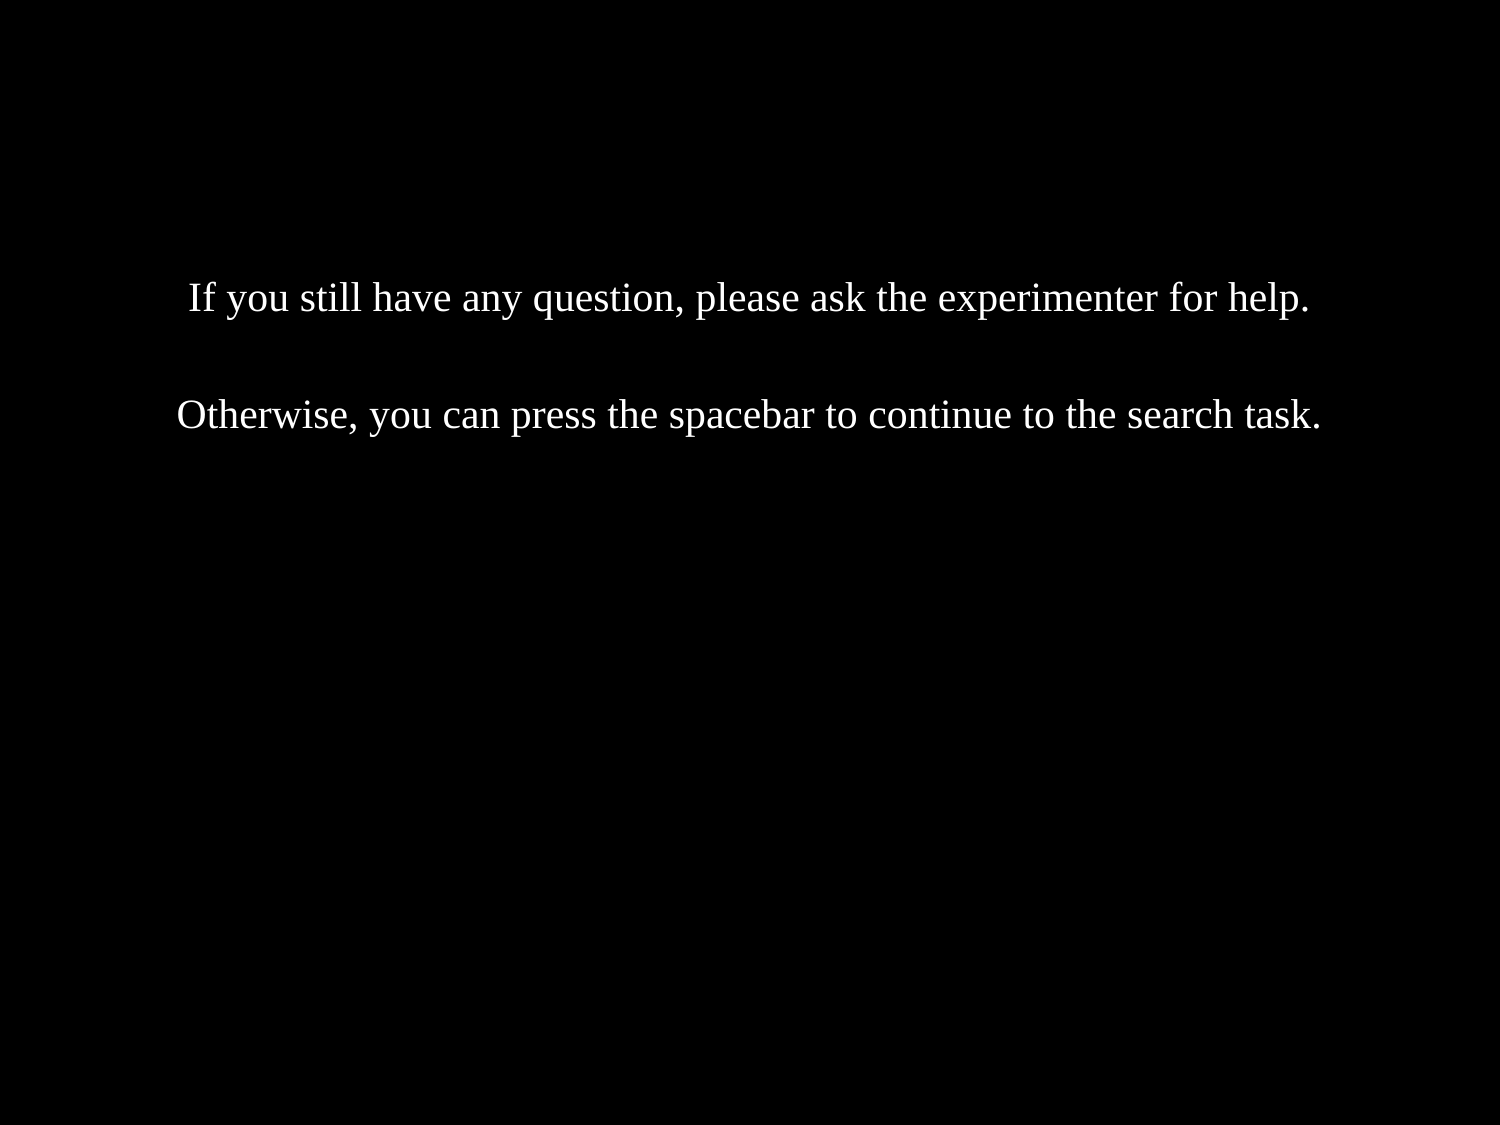

If you still have any question, please ask the experimenter for help.

Otherwise, you can press the spacebar to continue to the search task.